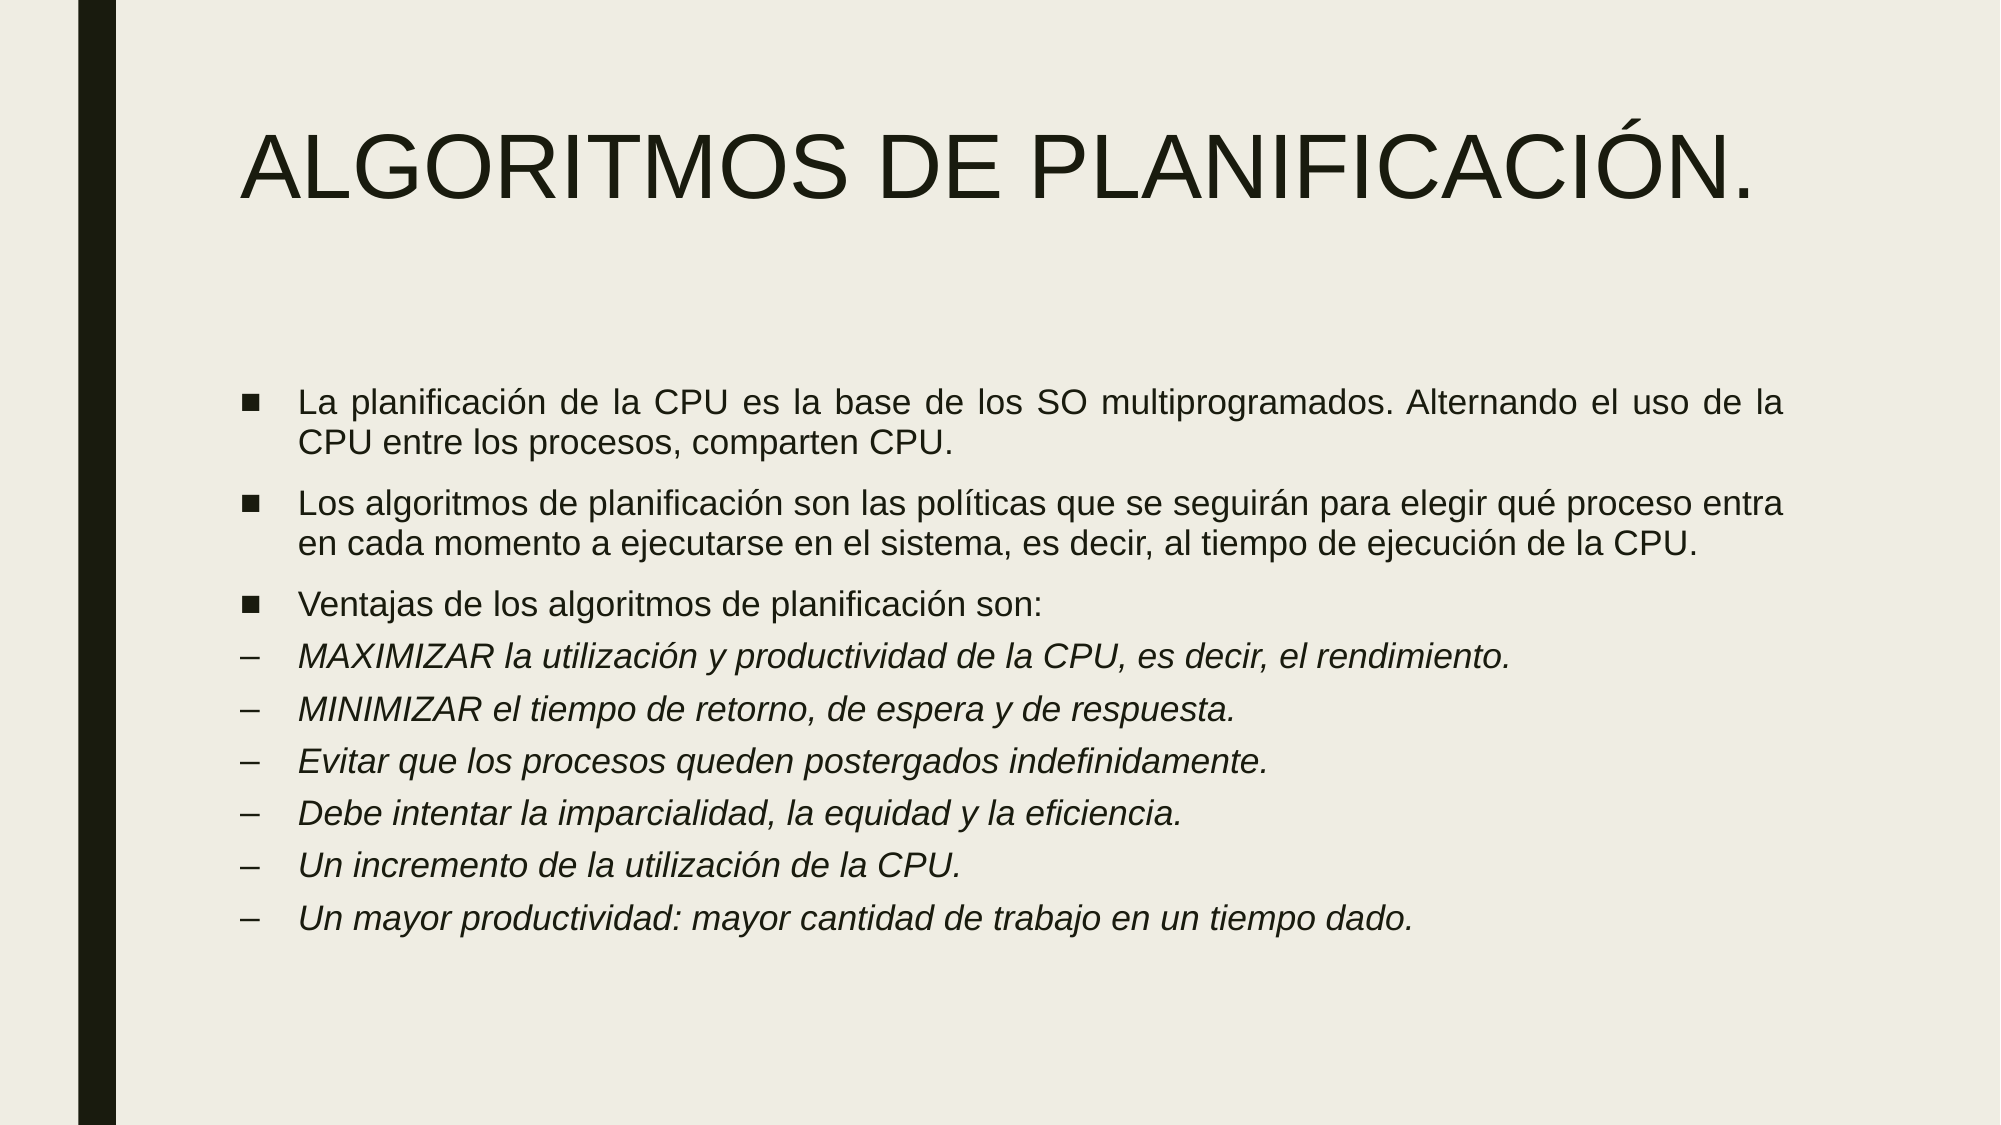

# ALGORITMOS DE PLANIFICACIÓN.
La planificación de la CPU es la base de los SO multiprogramados. Alternando el uso de la CPU entre los procesos, comparten CPU.
Los algoritmos de planificación son las políticas que se seguirán para elegir qué proceso entra en cada momento a ejecutarse en el sistema, es decir, al tiempo de ejecución de la CPU.
Ventajas de los algoritmos de planificación son:
MAXIMIZAR la utilización y productividad de la CPU, es decir, el rendimiento.
MINIMIZAR el tiempo de retorno, de espera y de respuesta.
Evitar que los procesos queden postergados indefinidamente.
Debe intentar la imparcialidad, la equidad y la eficiencia.
Un incremento de la utilización de la CPU.
Un mayor productividad: mayor cantidad de trabajo en un tiempo dado.